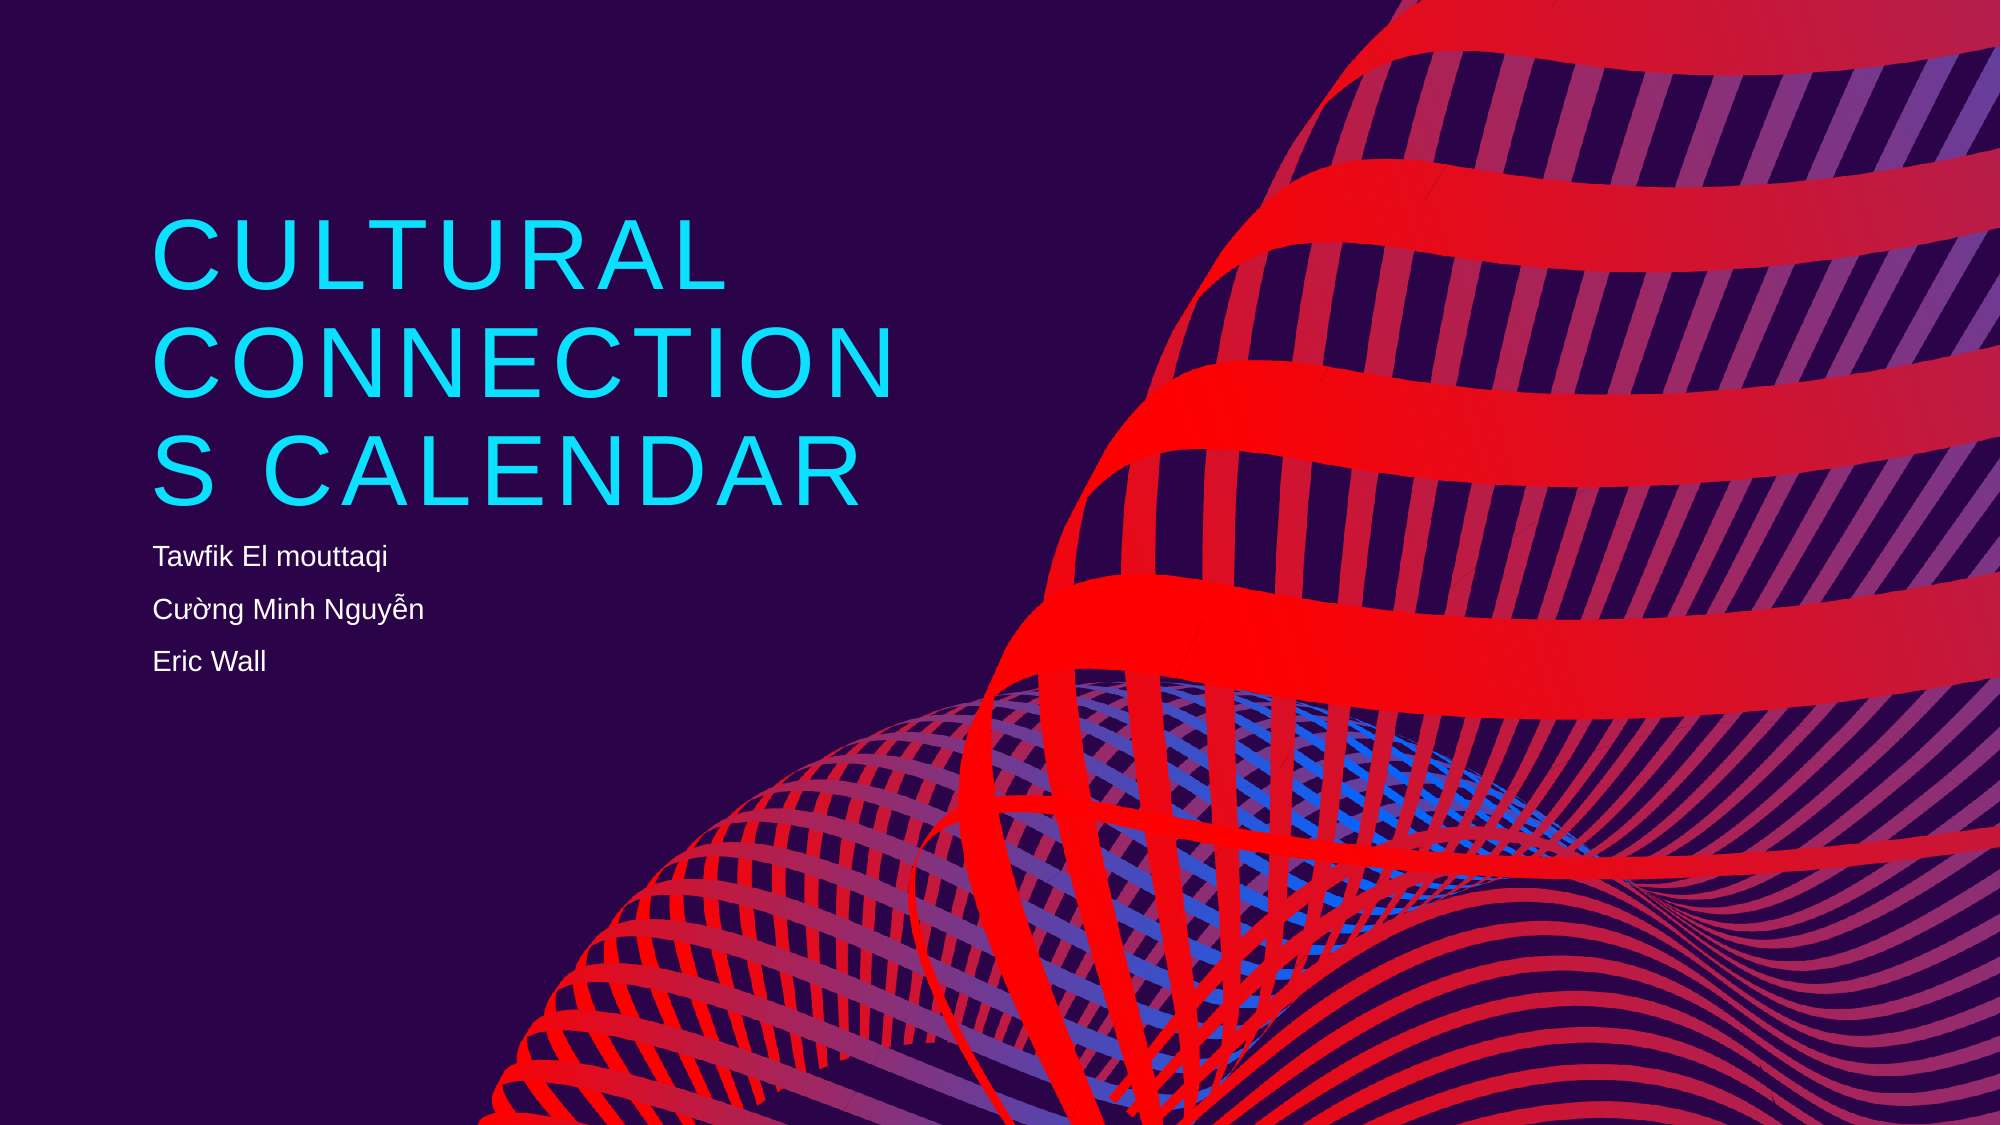

# Pitch Deck Cultural Connections Calendar
Tawfik El mouttaqi
Cường Minh Nguyễn
Eric Wall